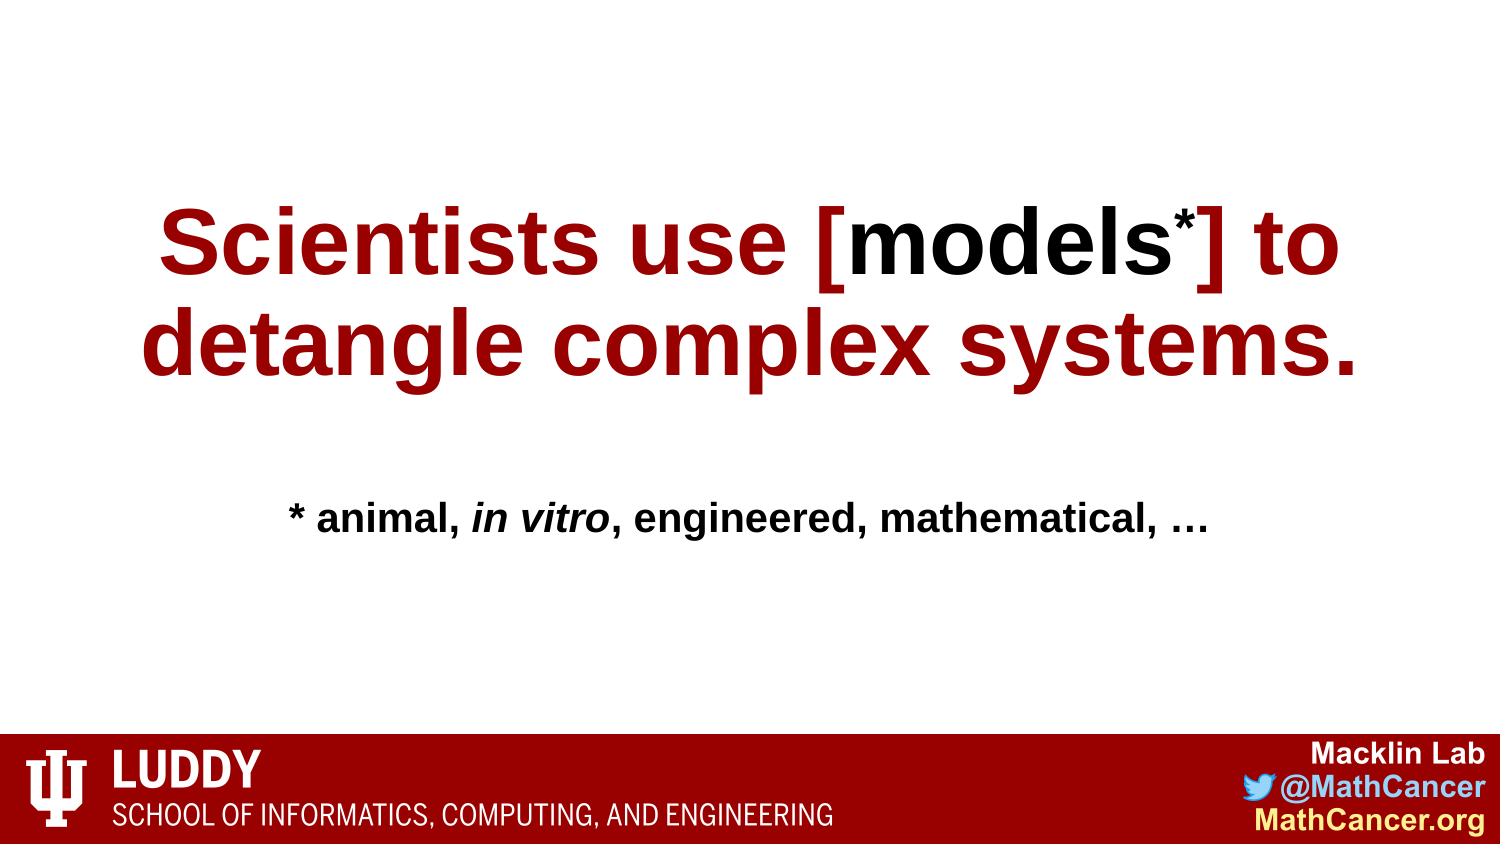

# Scientists use [models*] to detangle complex systems. * animal, in vitro, engineered, mathematical, …